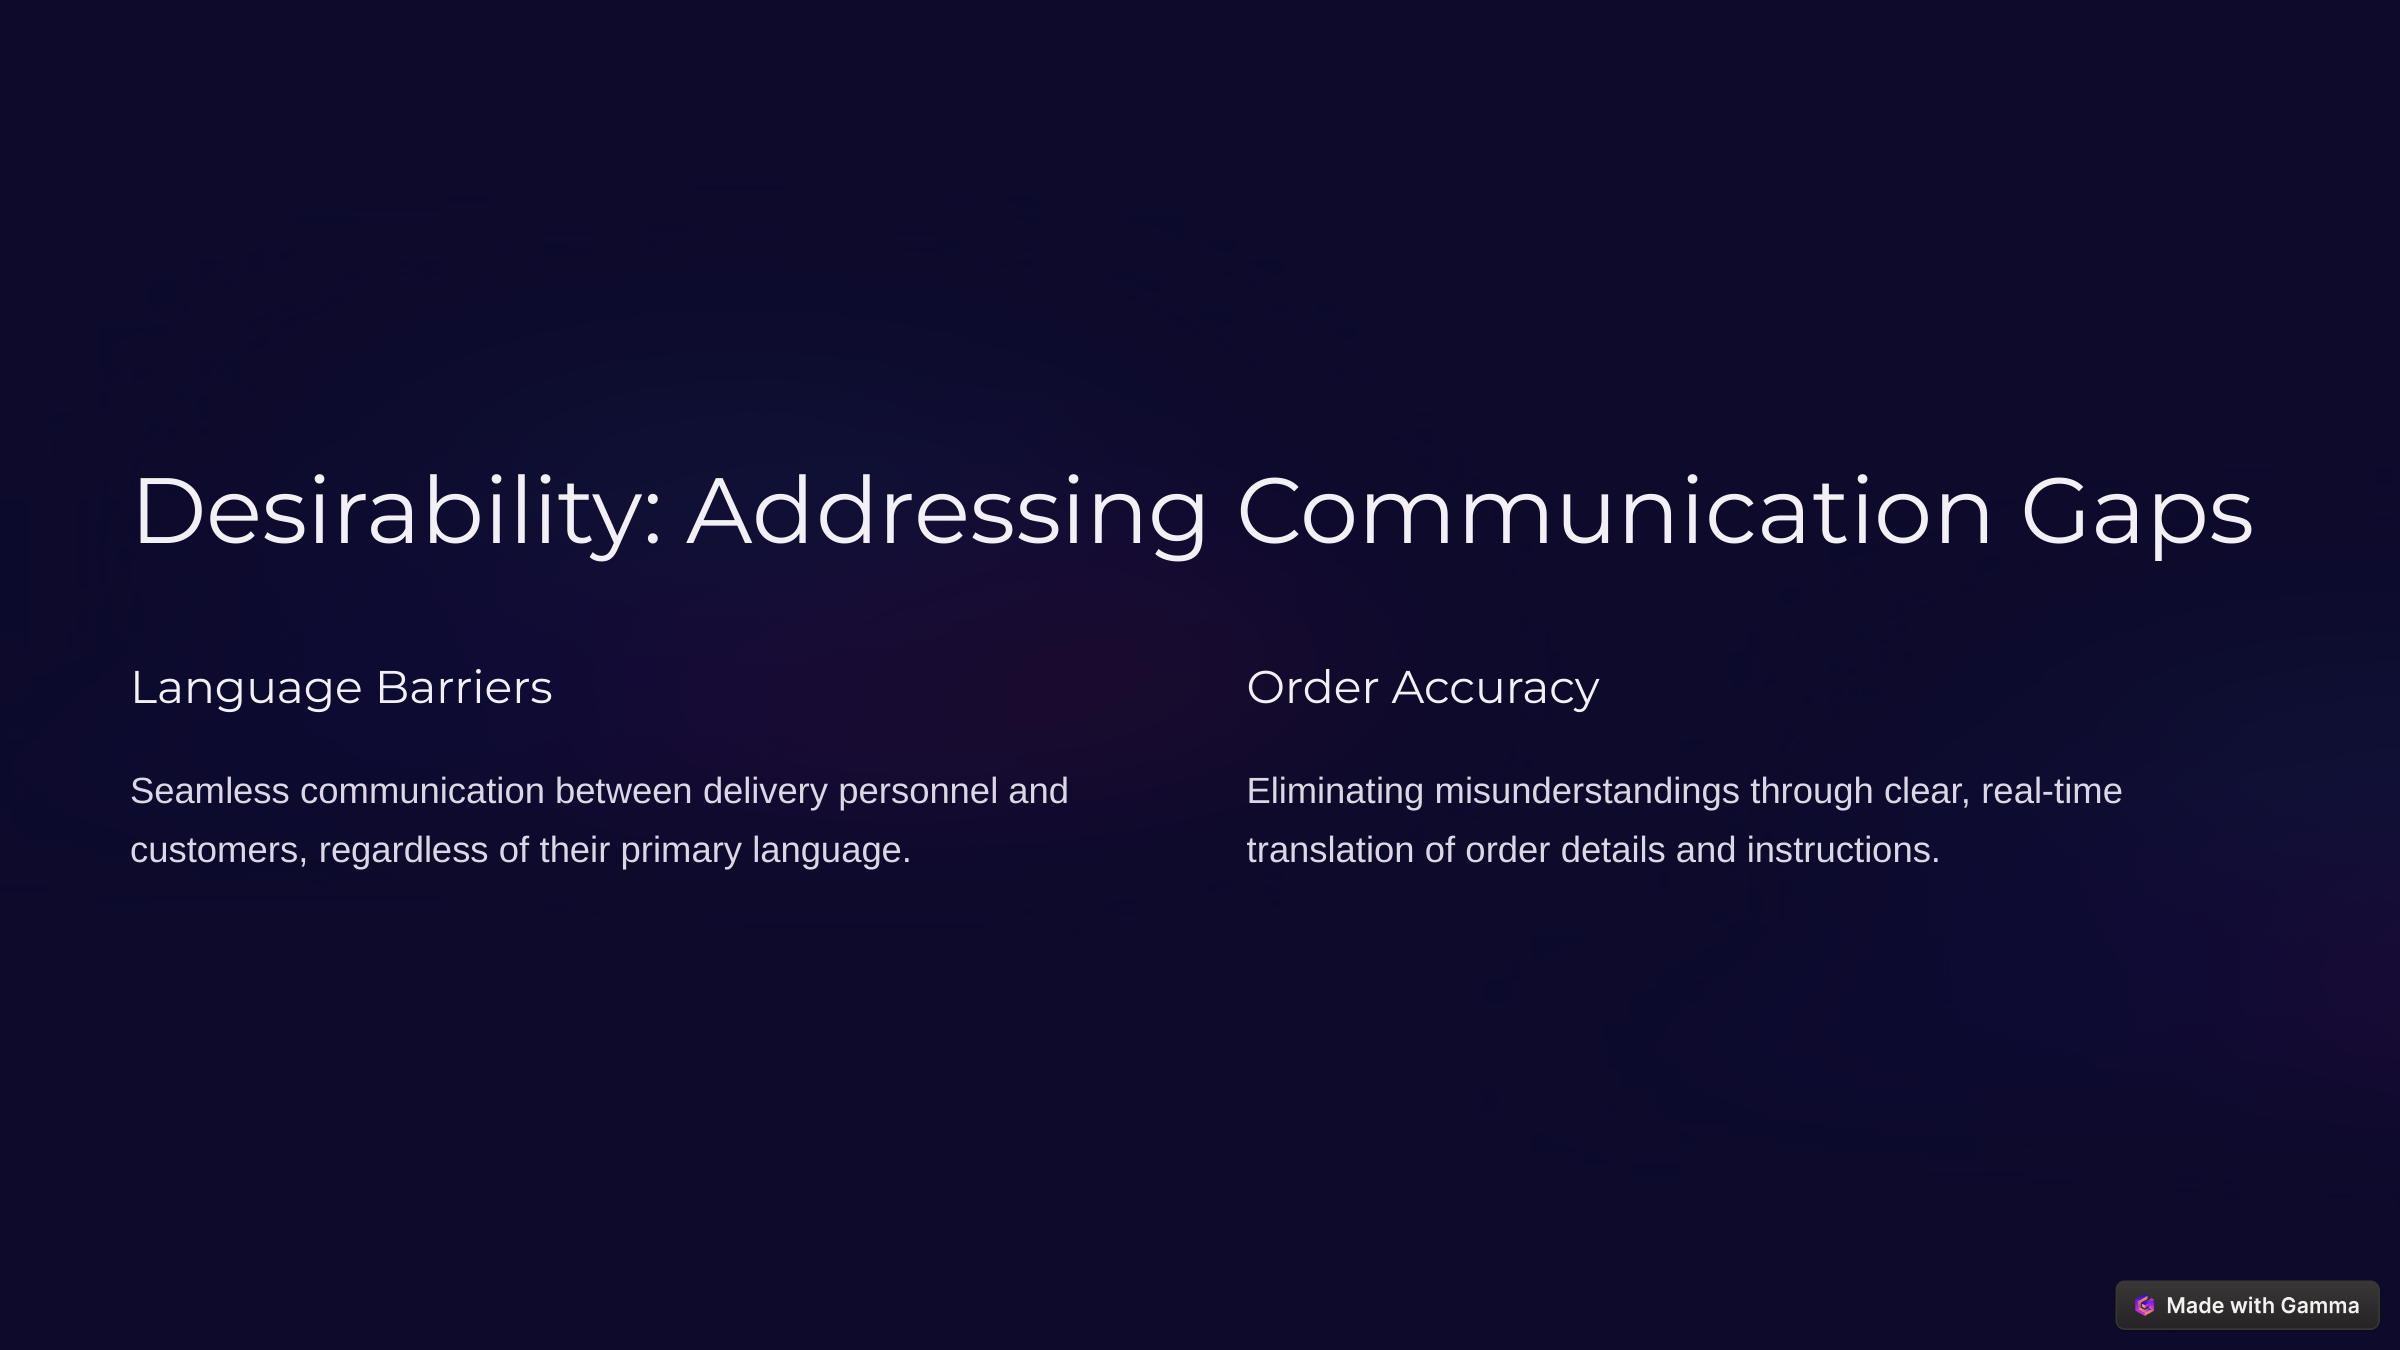

Desirability: Addressing Communication Gaps
Language Barriers
Order Accuracy
Seamless communication between delivery personnel and customers, regardless of their primary language.
Eliminating misunderstandings through clear, real-time translation of order details and instructions.